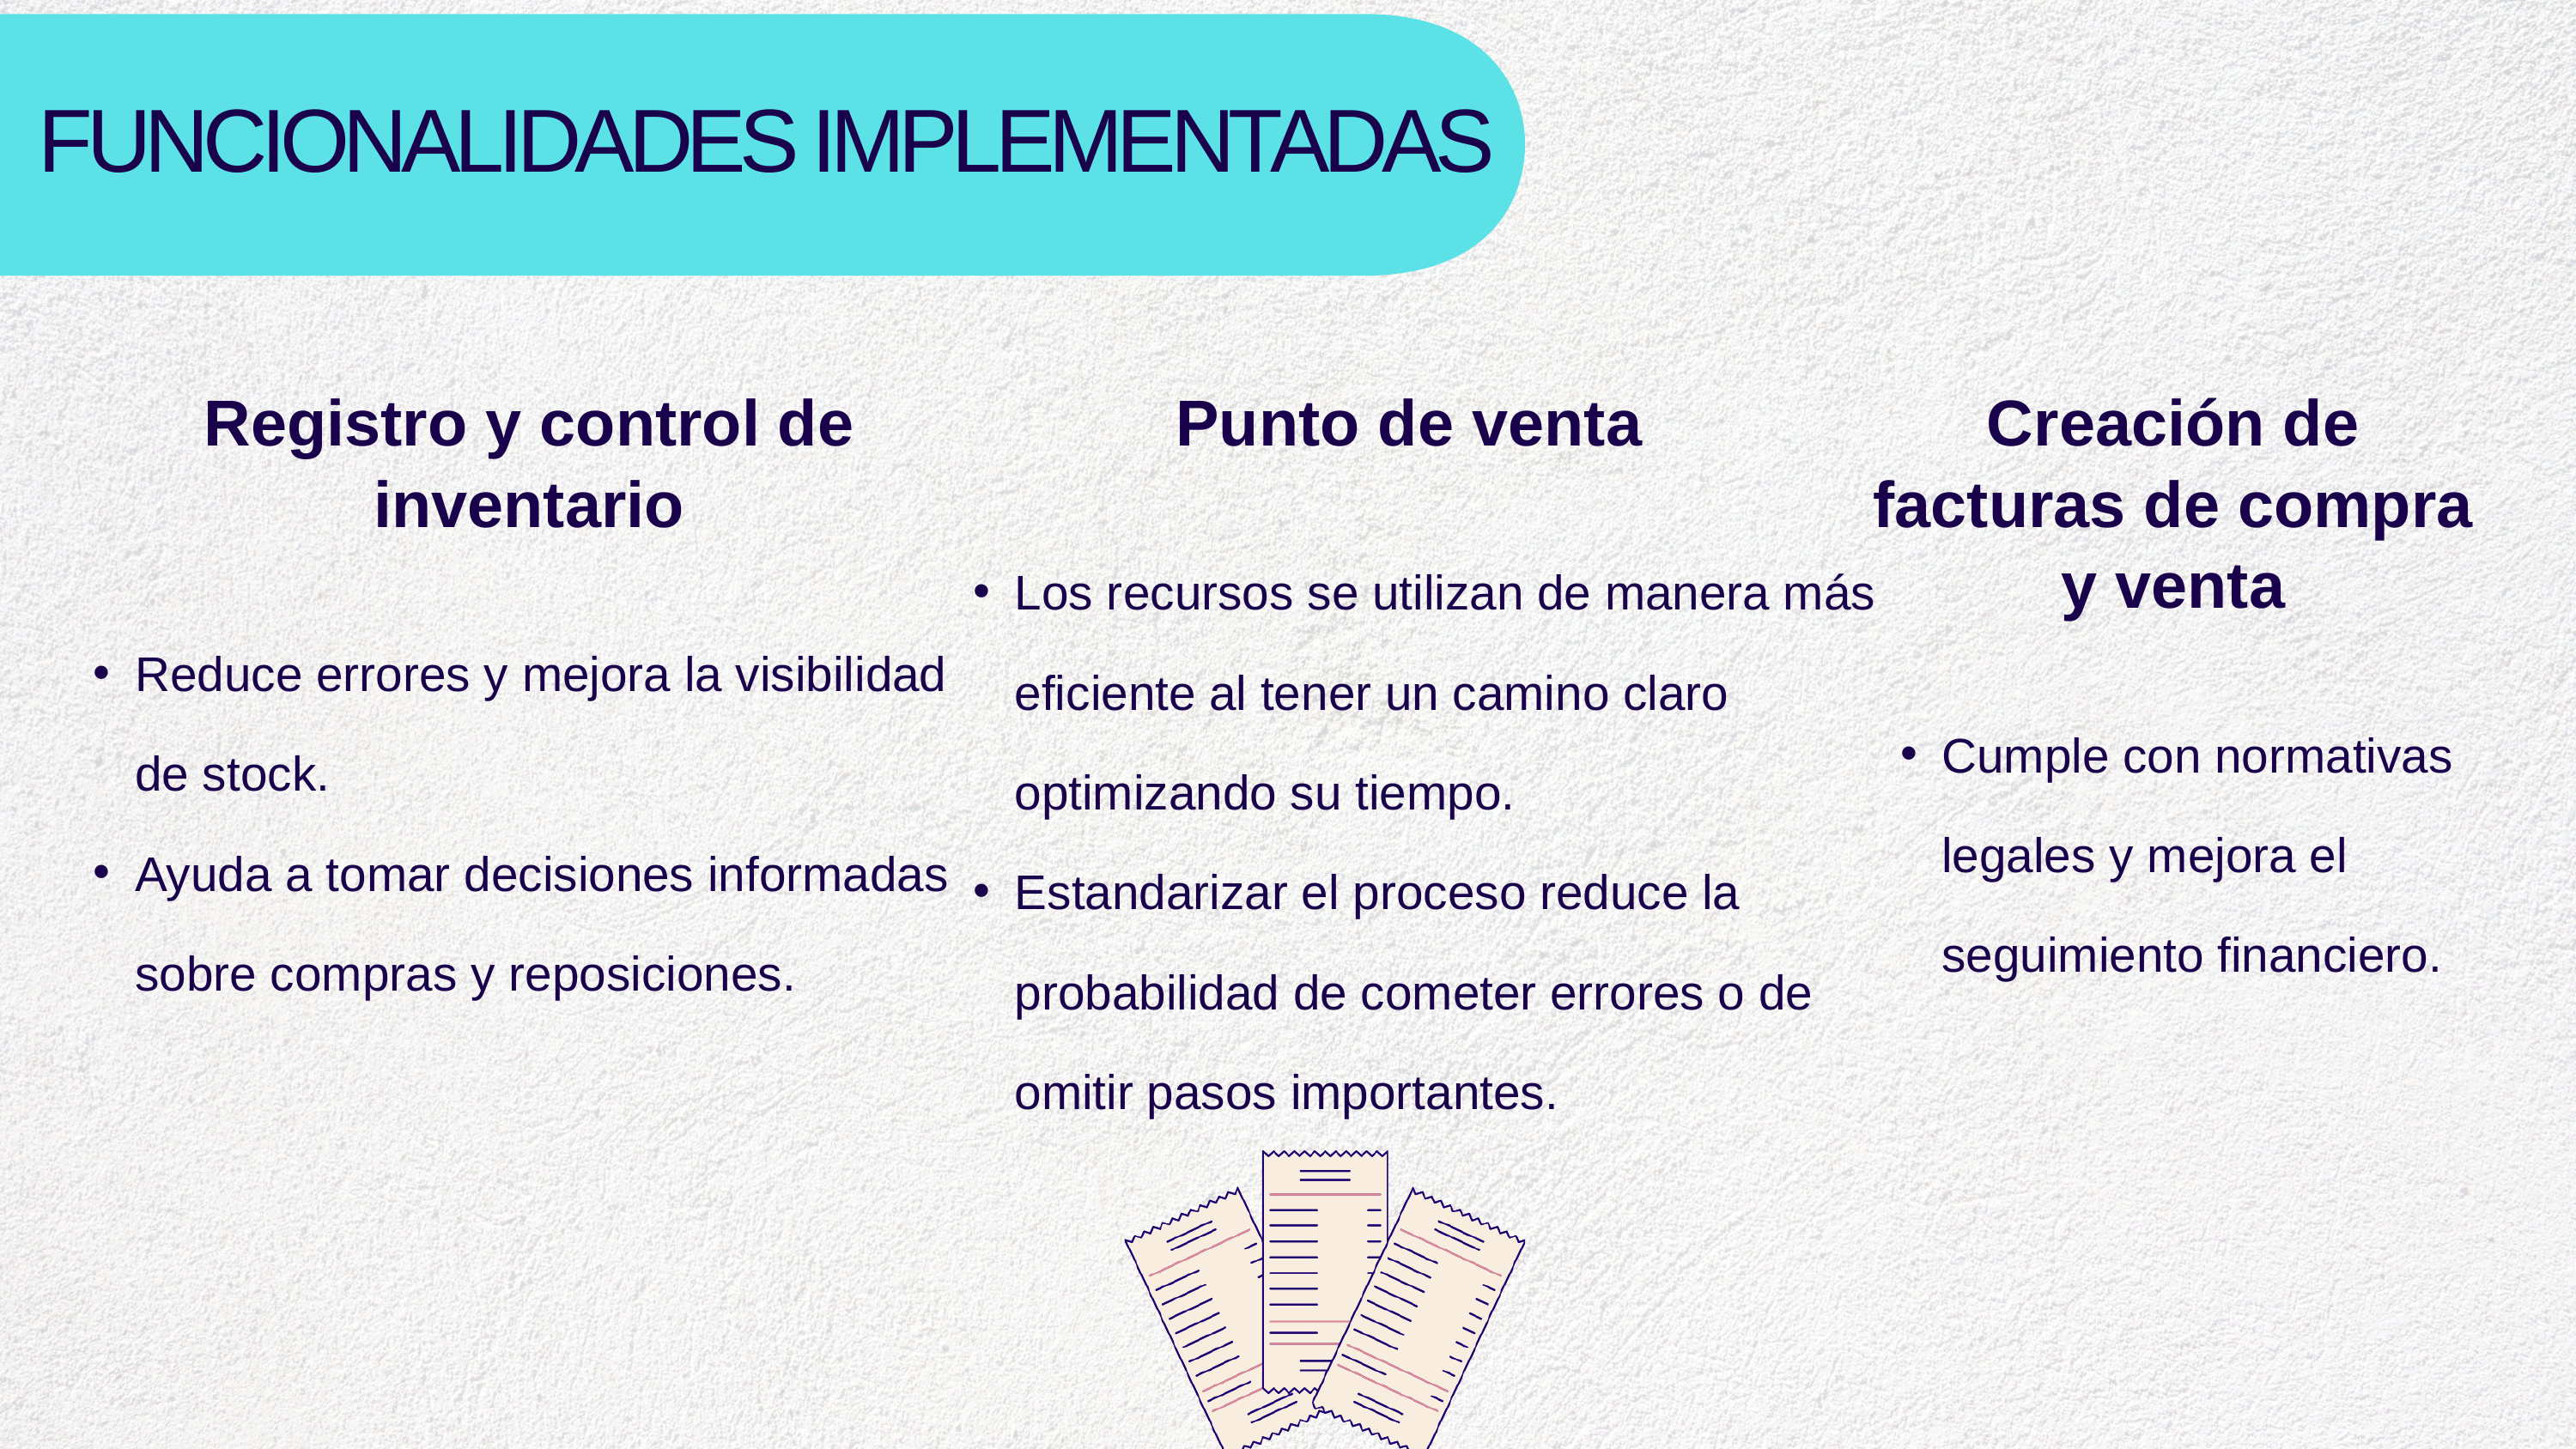

FUNCIONALIDADES IMPLEMENTADAS
Registro y control de inventario

Reduce errores y mejora la visibilidad de stock.
Ayuda a tomar decisiones informadas sobre compras y reposiciones.
Punto de venta

Los recursos se utilizan de manera más eficiente al tener un camino claro optimizando su tiempo.
Estandarizar el proceso reduce la probabilidad de cometer errores o de omitir pasos importantes.

Creación de facturas de compra y venta

Cumple con normativas legales y mejora el seguimiento financiero.